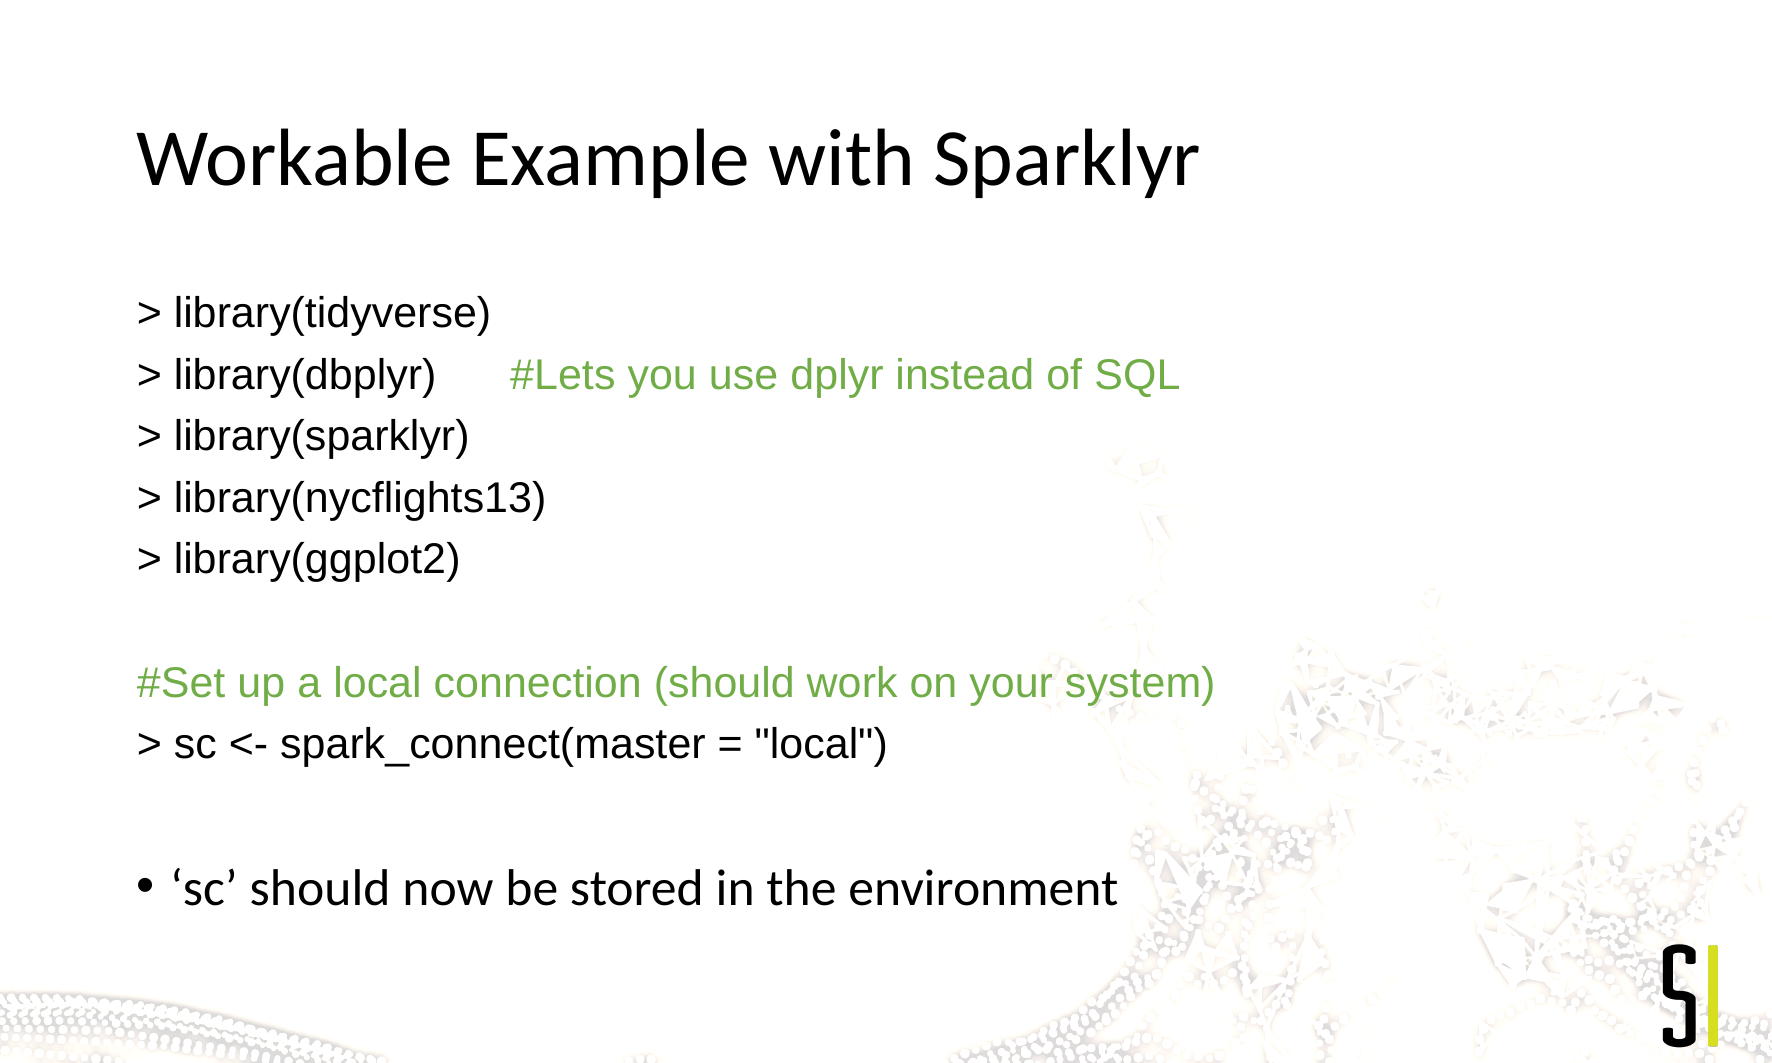

# Workable Example with Sparklyr
> library(tidyverse)
> library(dbplyr)			#Lets you use dplyr instead of SQL
> library(sparklyr)
> library(nycflights13)
> library(ggplot2)

#Set up a local connection (should work on your system)
> sc <- spark_connect(master = "local")

‘sc’ should now be stored in the environment